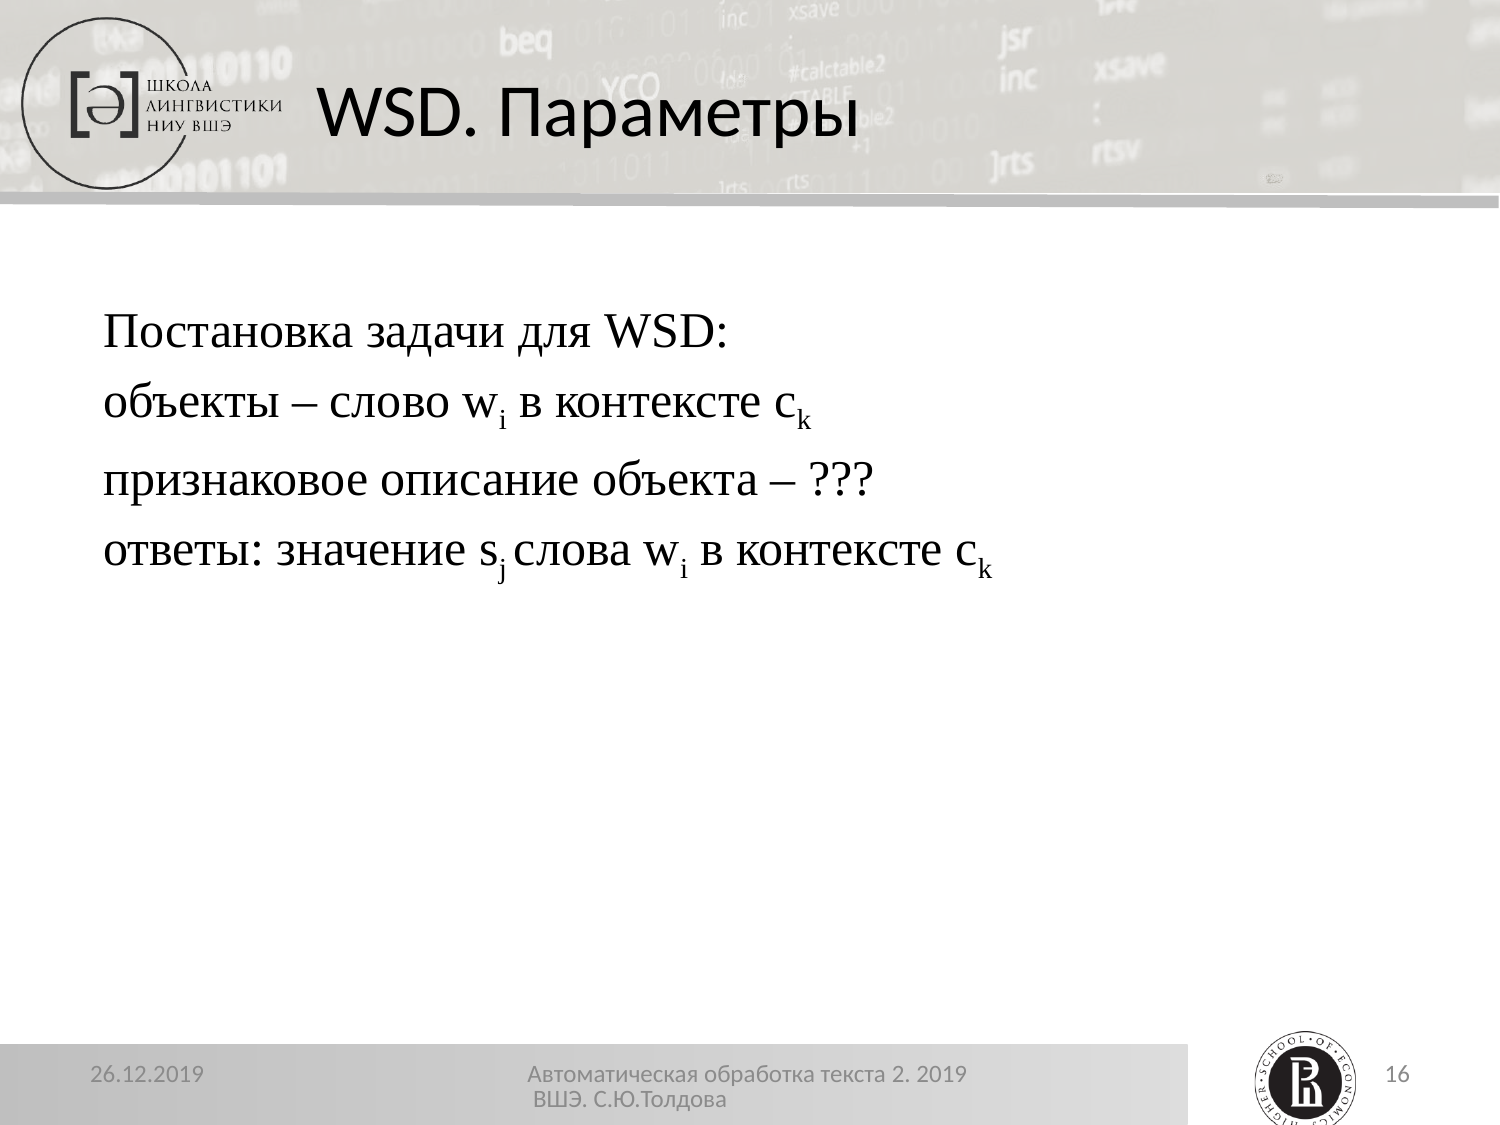

WSD. Параметры

Постановка задачи для WSD:
объекты – слово wi в контексте ck
признаковое описание объекта – ???
ответы: значение sj слова wi в контексте ck
26.12.2019
Автоматическая обработка текста 2. 2019 ВШЭ. С.Ю.Толдова
16